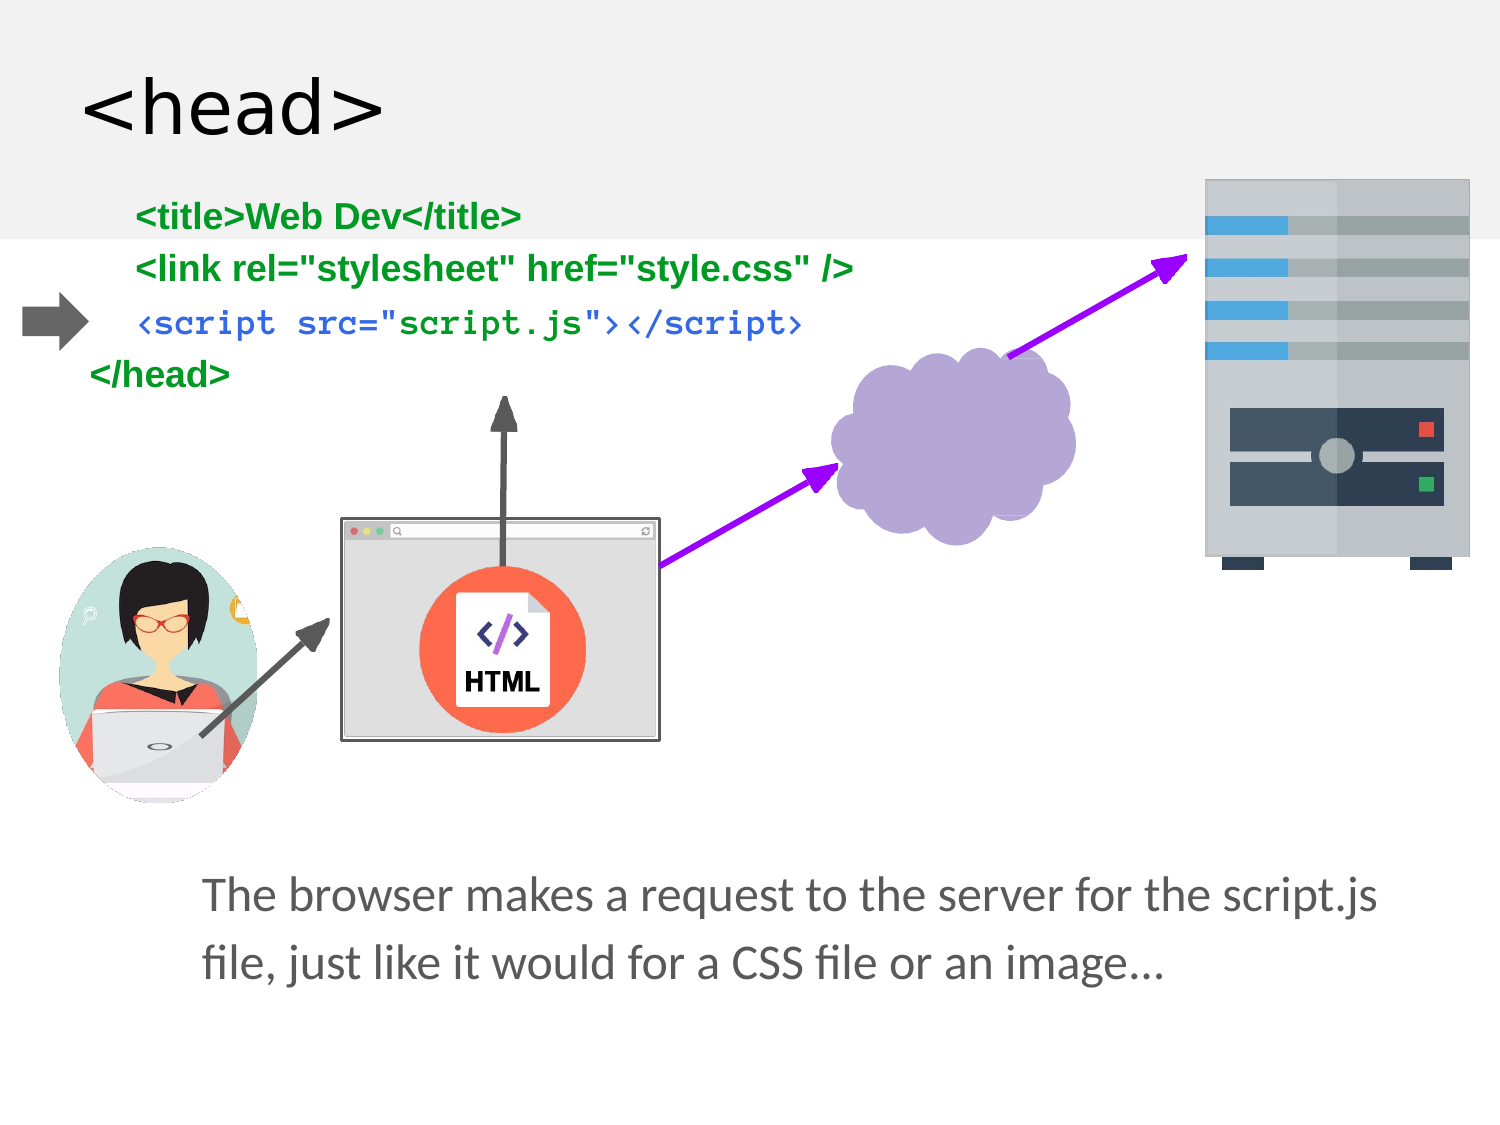

# <head>

<title>Web Dev</title>
<link rel="stylesheet" href="style.css" />
<script src="script.js"></script>
</head>

The browser makes a request to the server for the script.js  file, just like it would for a CSS file or an image...